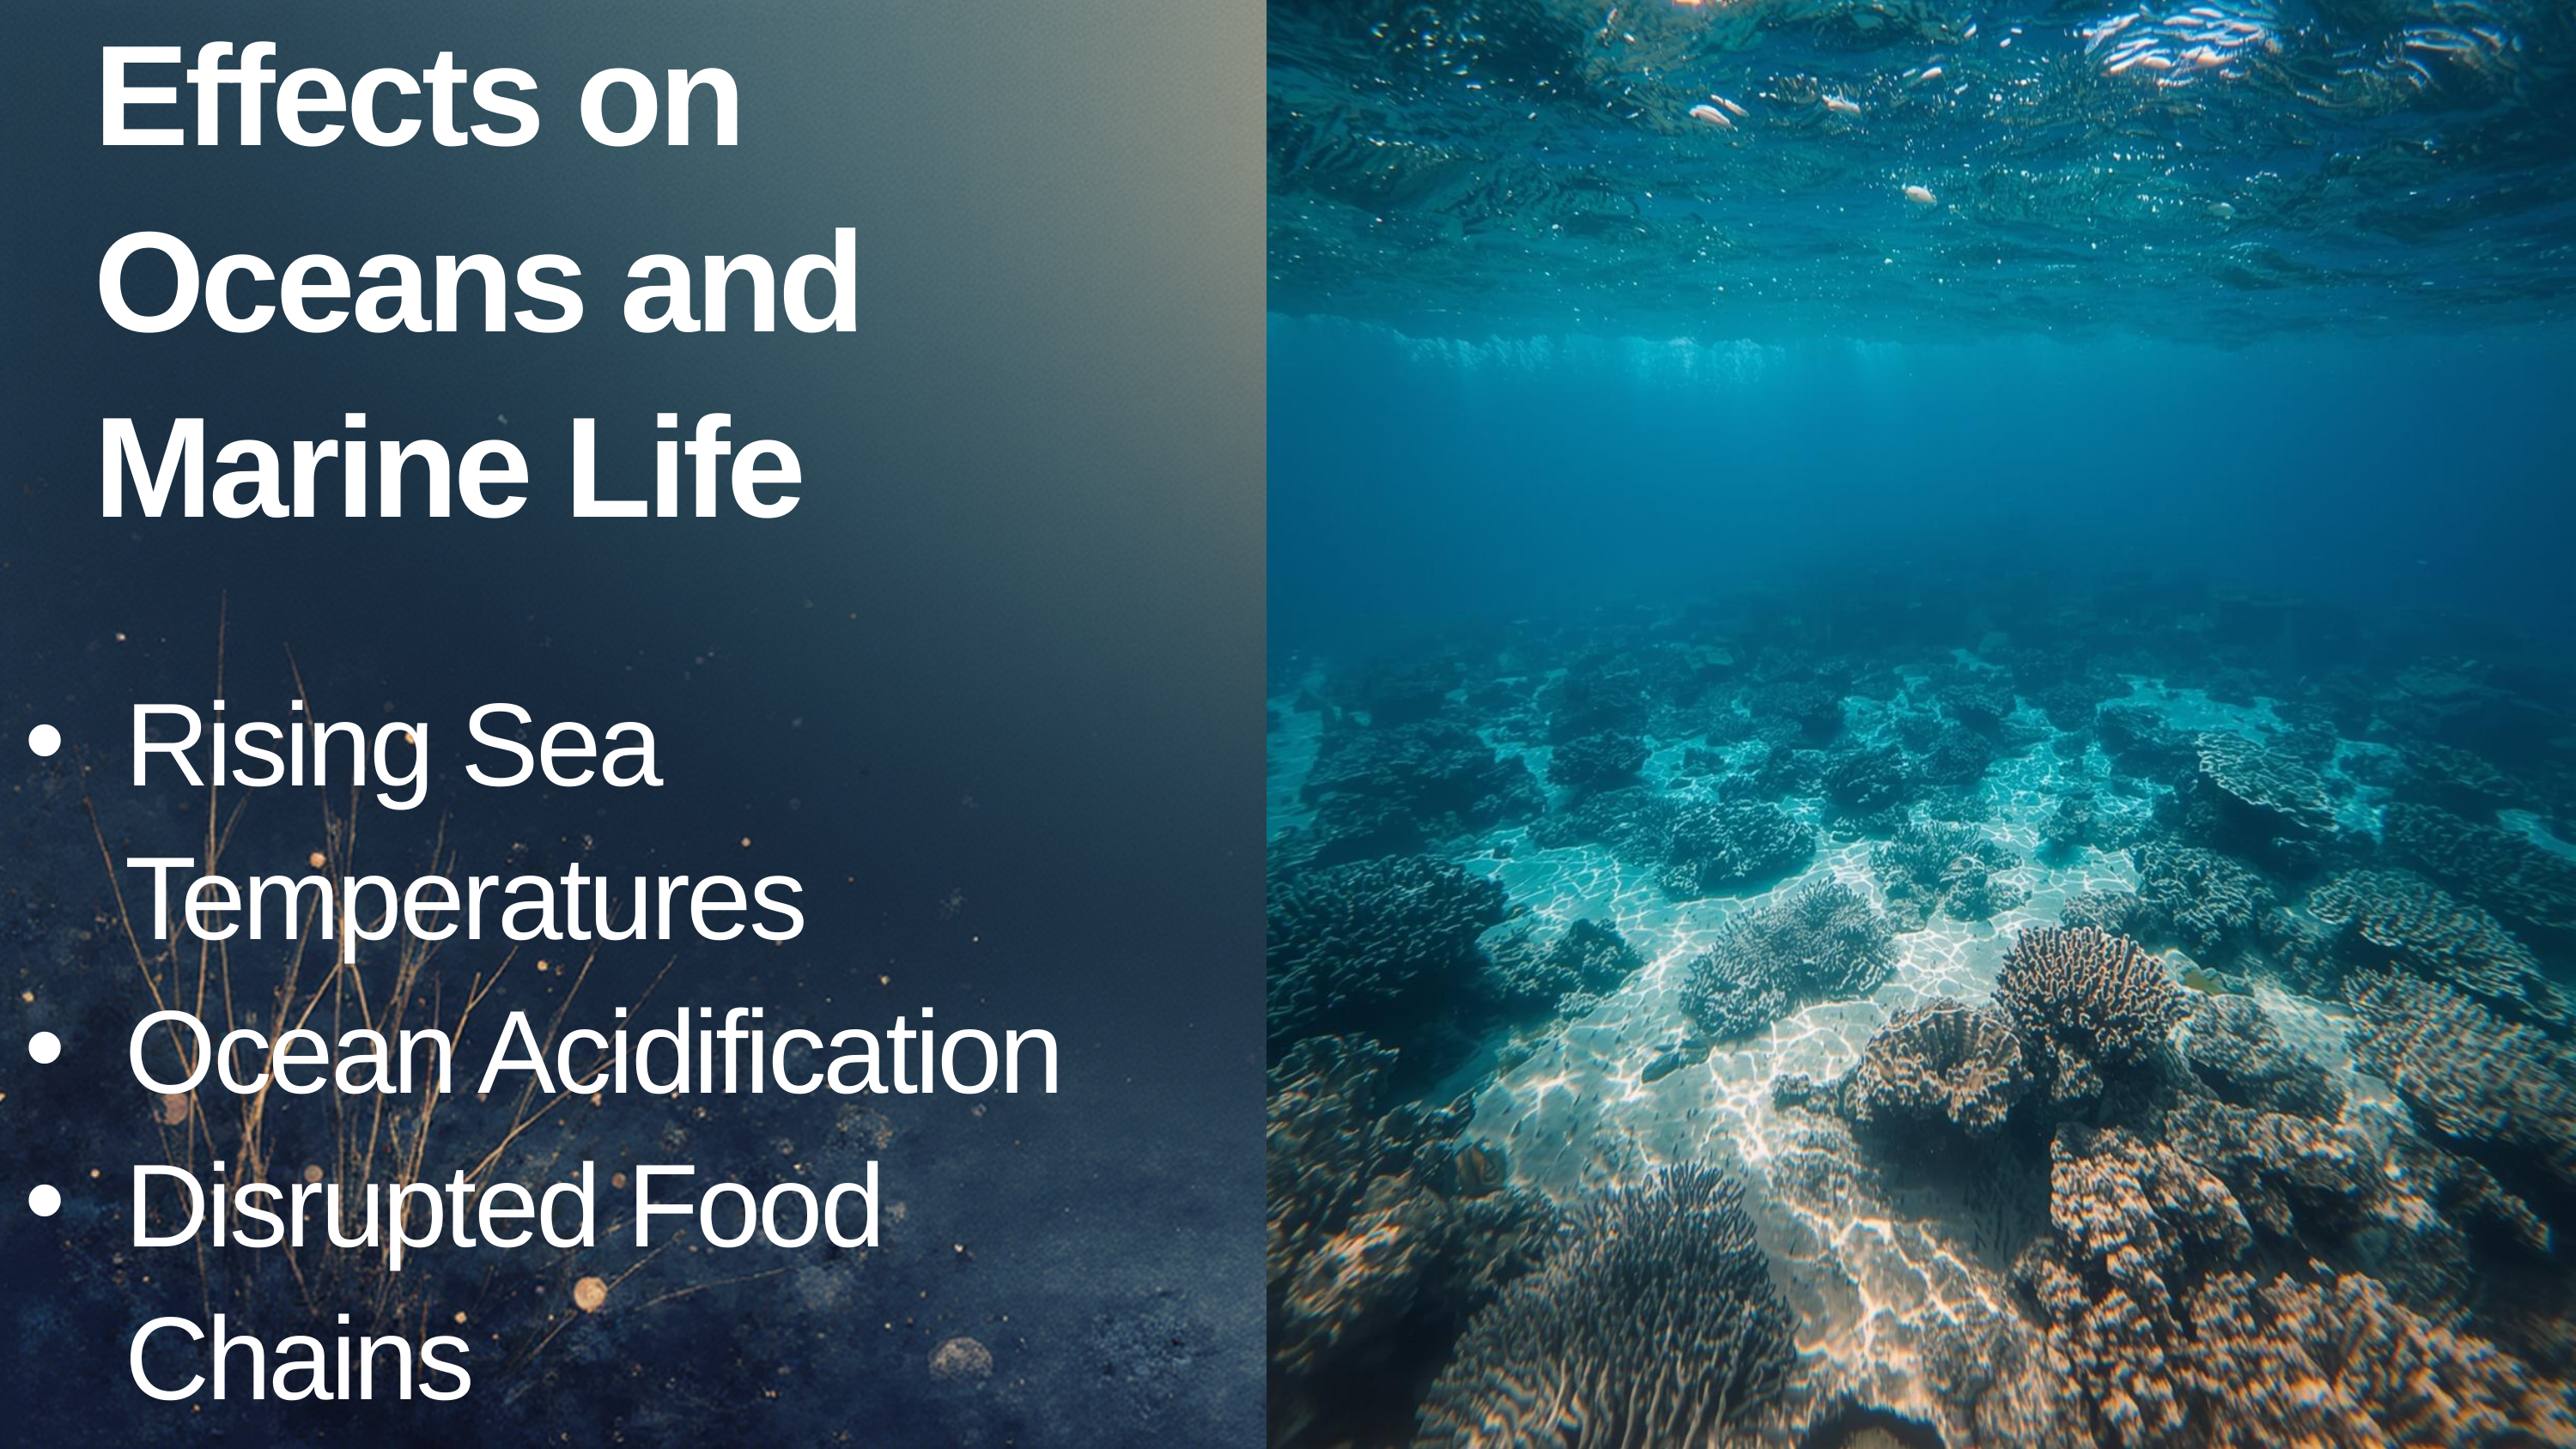

Effects on Oceans and Marine Life
Rising Sea Temperatures
Ocean Acidification
Disrupted Food Chains